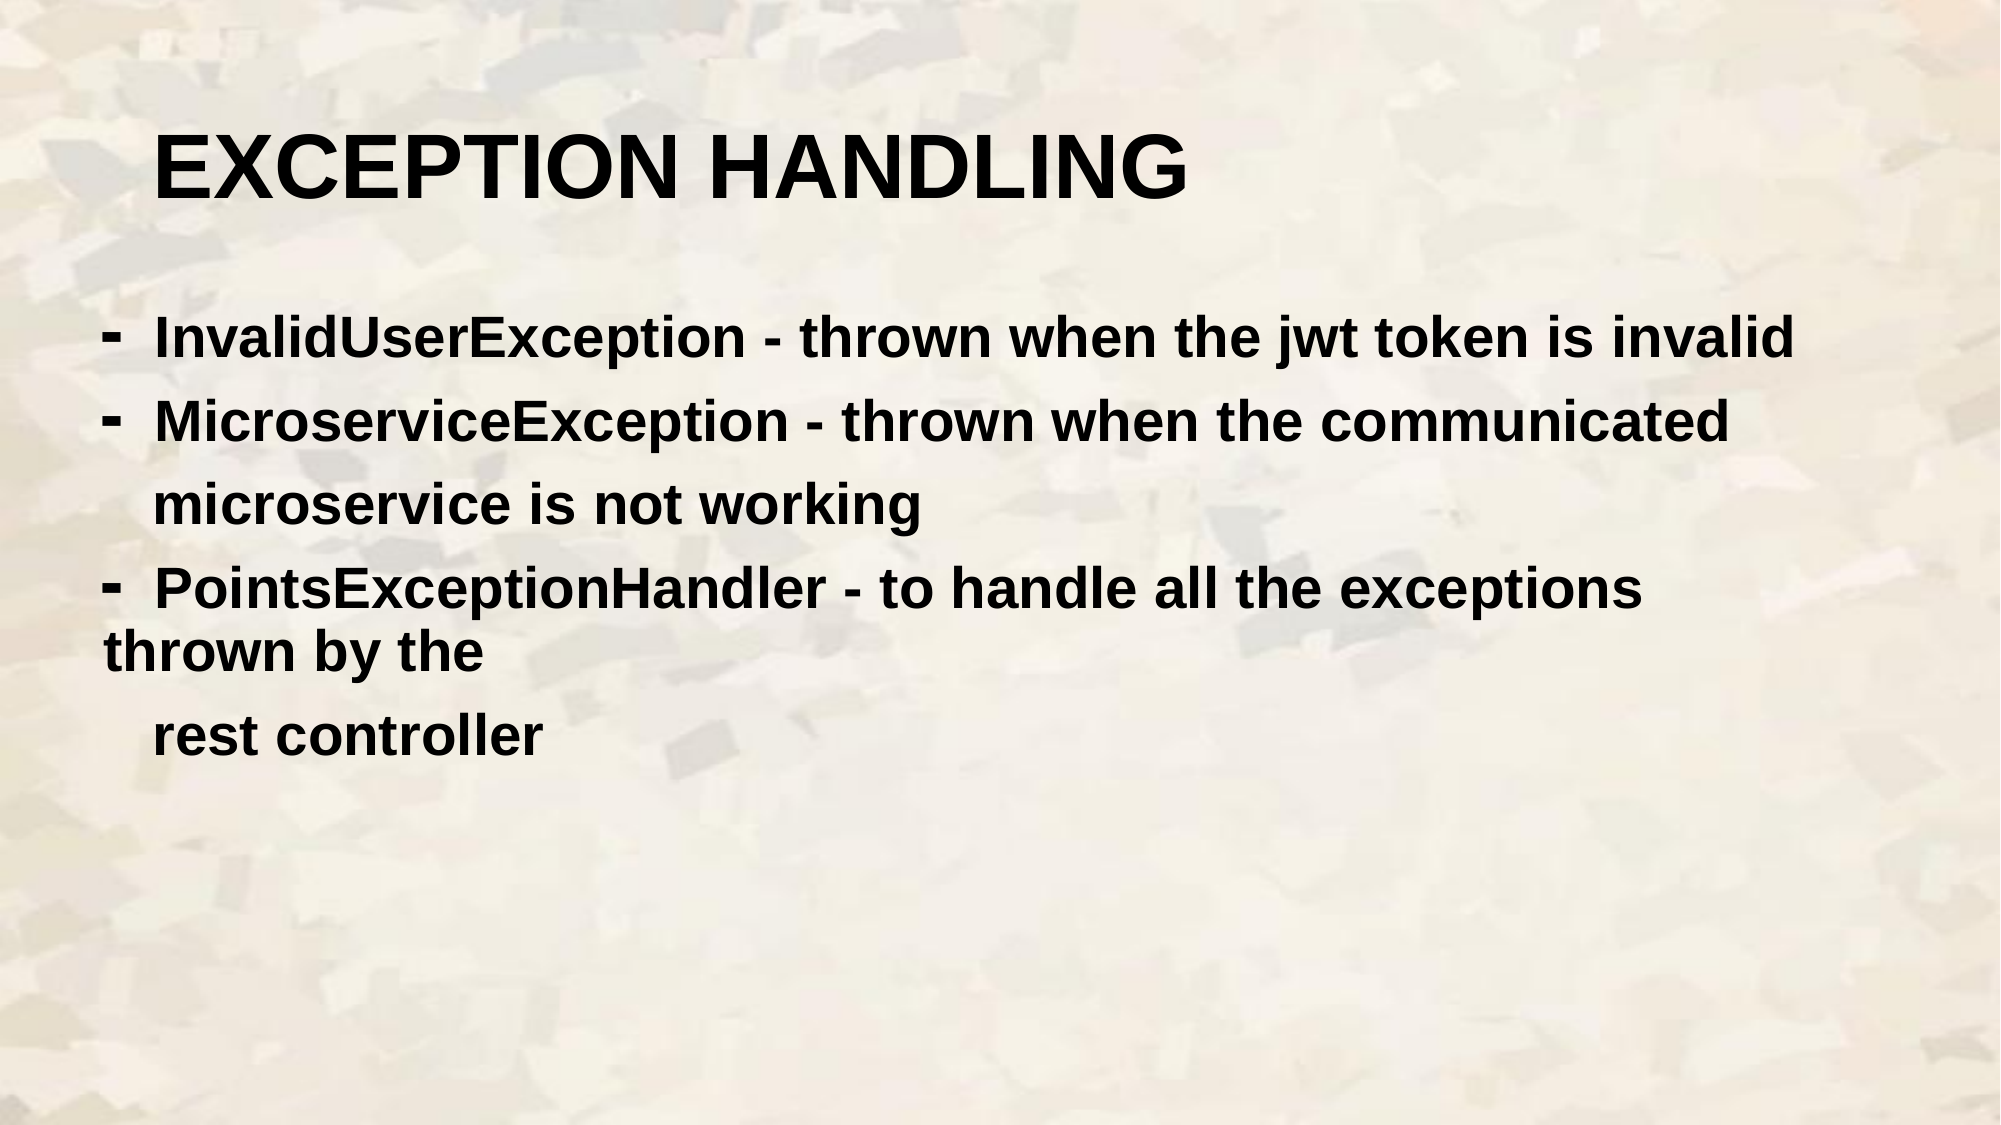

# EXCEPTION HANDLING
╸ InvalidUserException - thrown when the jwt token is invalid
╸ MicroserviceException - thrown when the communicated
   microservice is not working
╸ PointsExceptionHandler - to handle all the exceptions thrown by the
   rest controller